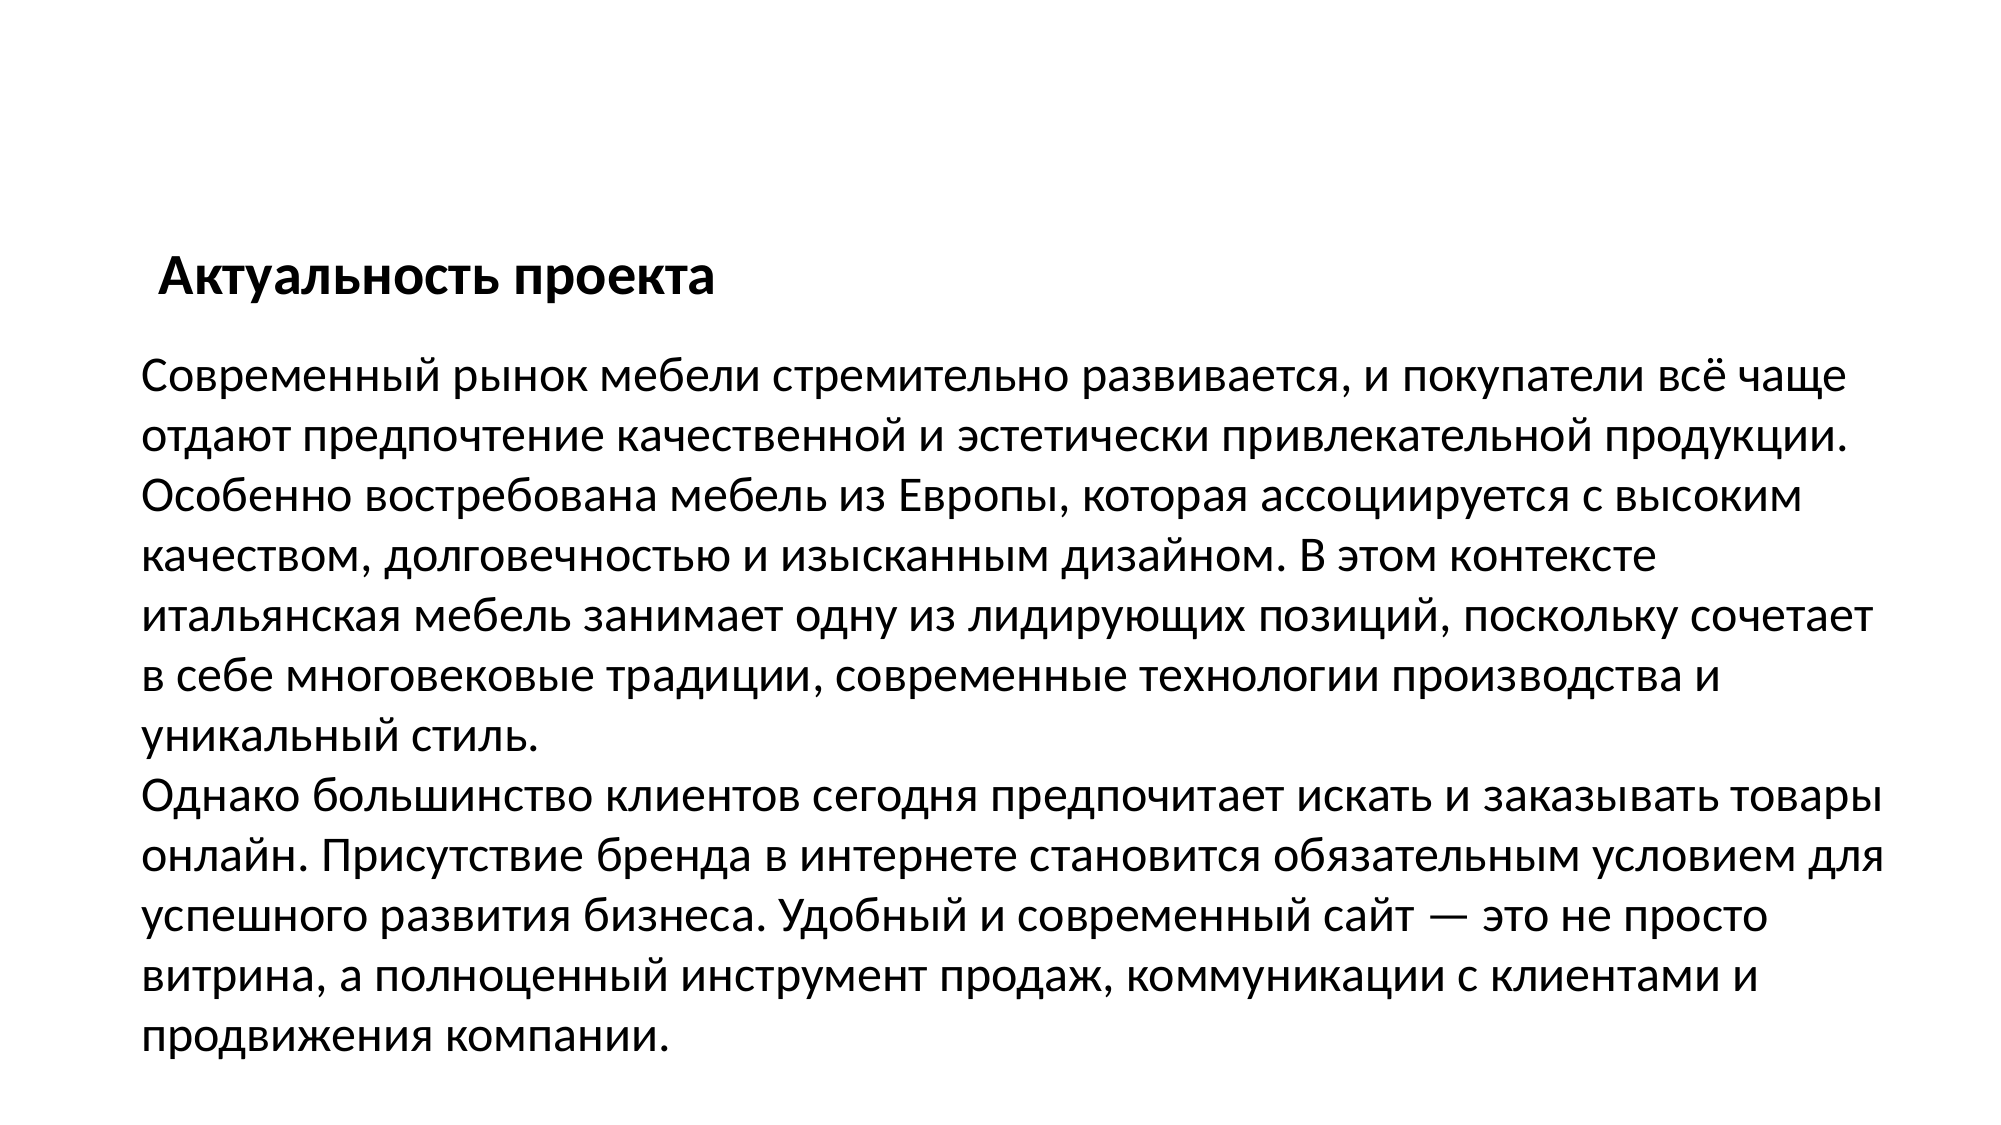

Актуальность проекта
Современный рынок мебели стремительно развивается, и покупатели всё чаще отдают предпочтение качественной и эстетически привлекательной продукции. Особенно востребована мебель из Европы, которая ассоциируется с высоким качеством, долговечностью и изысканным дизайном. В этом контексте итальянская мебель занимает одну из лидирующих позиций, поскольку сочетает в себе многовековые традиции, современные технологии производства и уникальный стиль.
Однако большинство клиентов сегодня предпочитает искать и заказывать товары онлайн. Присутствие бренда в интернете становится обязательным условием для успешного развития бизнеса. Удобный и современный сайт — это не просто витрина, а полноценный инструмент продаж, коммуникации с клиентами и продвижения компании.